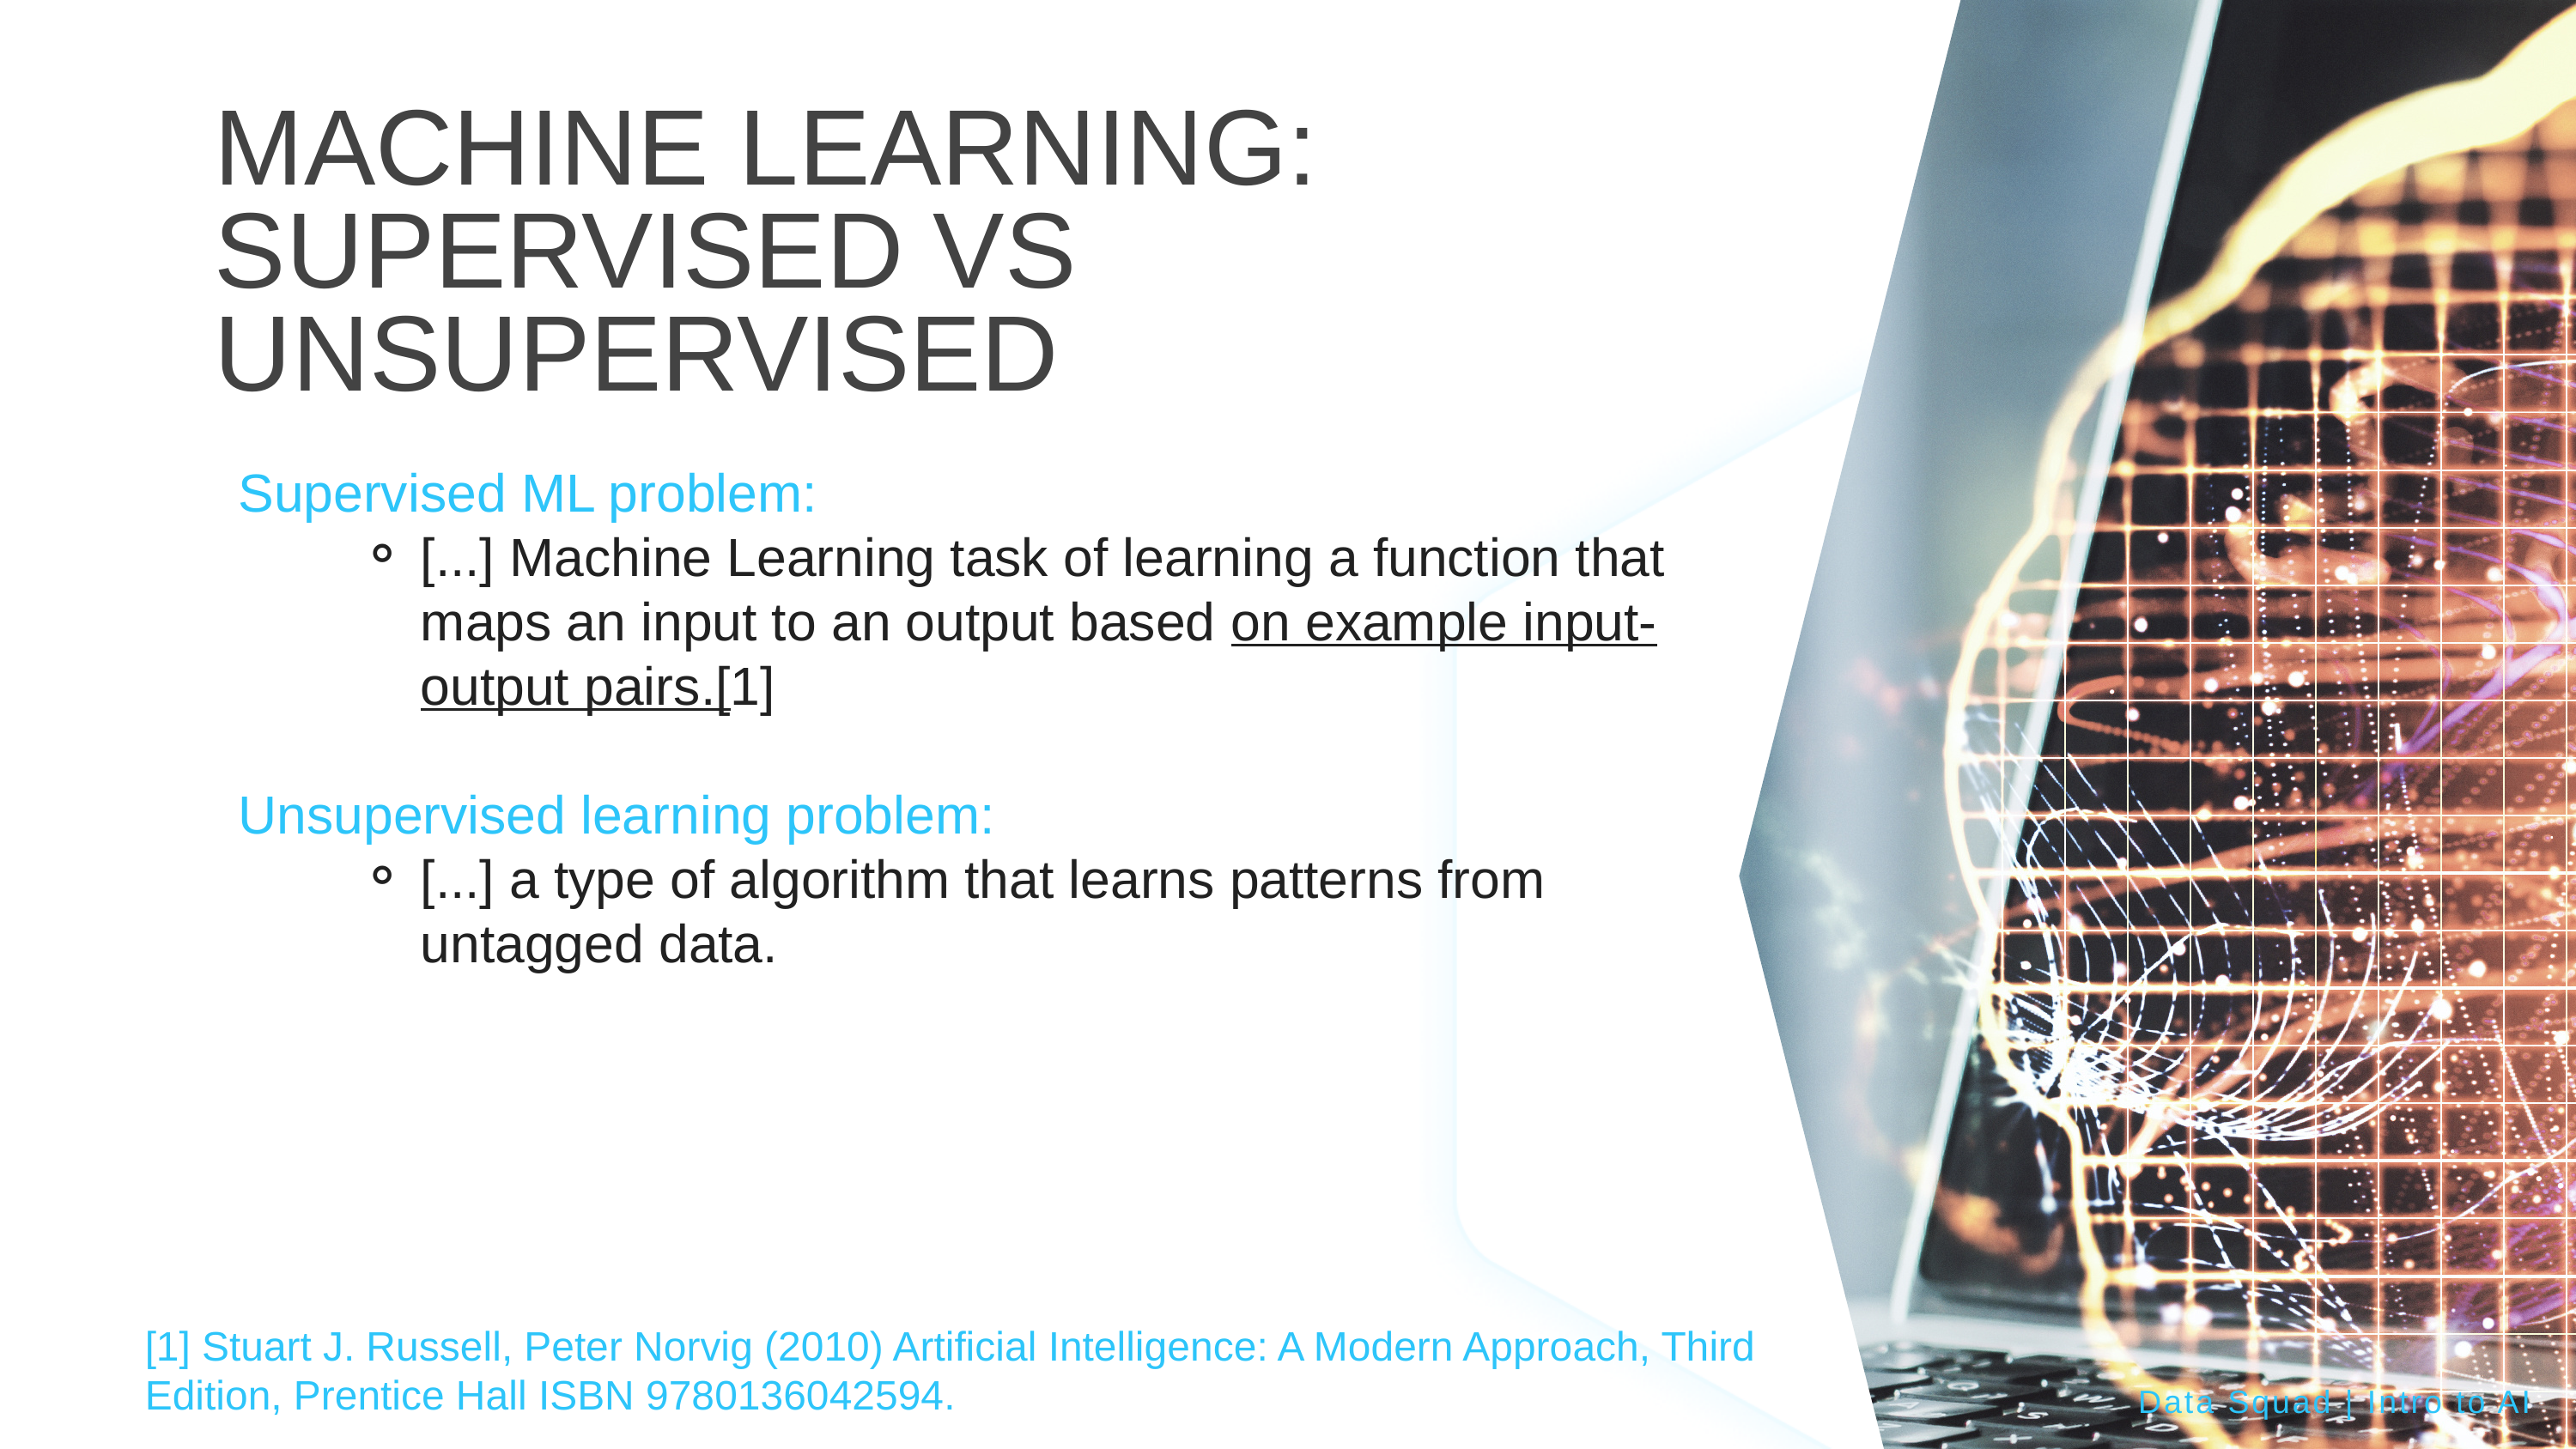

MACHINE LEARNING: SUPERVISED VS UNSUPERVISED
Supervised ML problem:
[...] Machine Learning task of learning a function that maps an input to an output based on example input-output pairs.[1]

Unsupervised learning problem:
[...] a type of algorithm that learns patterns from untagged data.

[1] Stuart J. Russell, Peter Norvig (2010) Artificial Intelligence: A Modern Approach, Third Edition, Prentice Hall ISBN 9780136042594.
Data Squad | Intro to AI